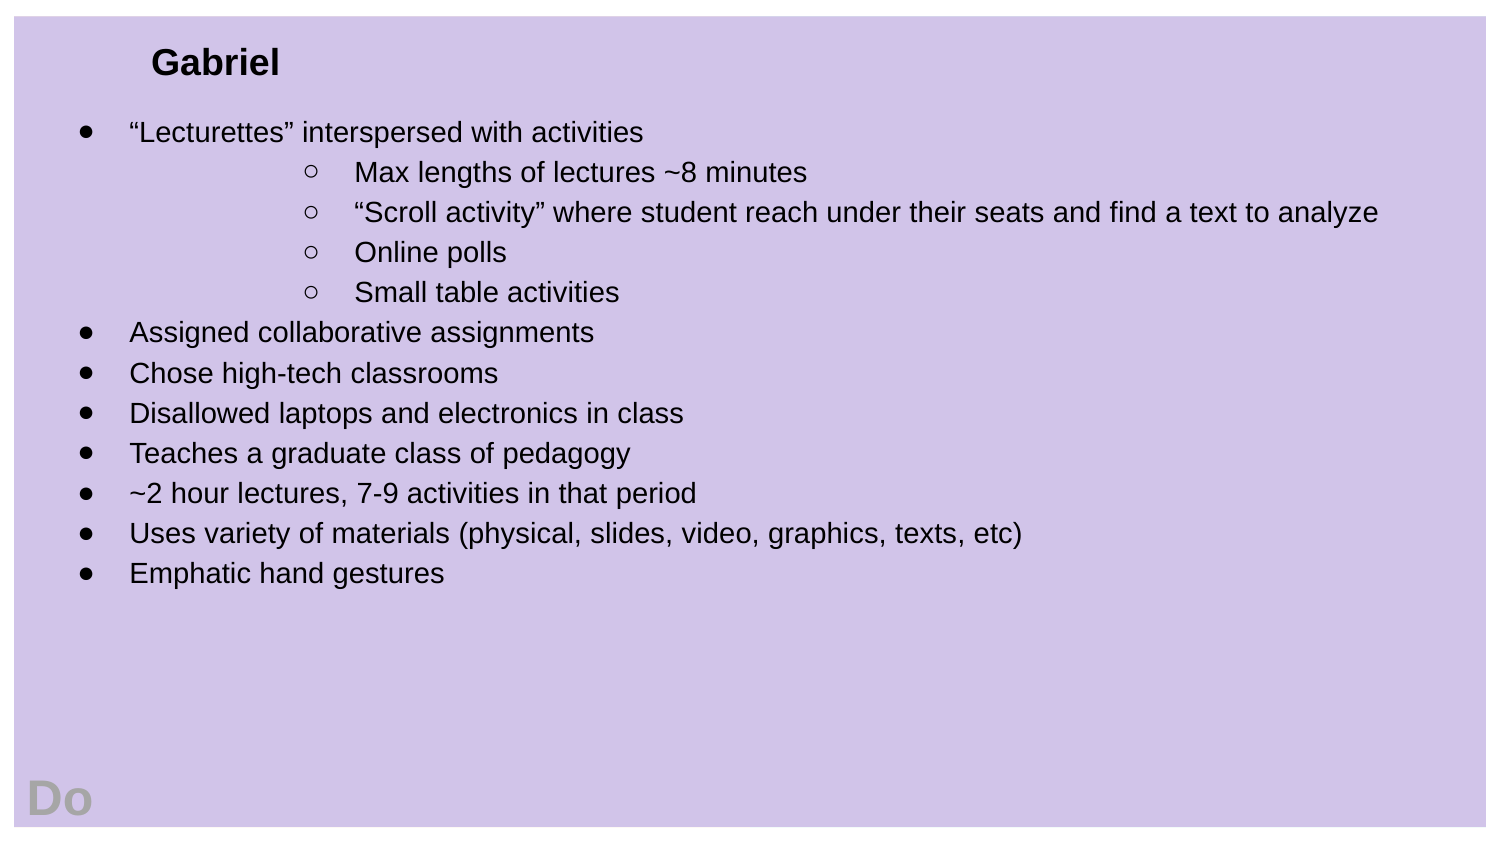

Gabriel
“Lecturettes” interspersed with activities
Max lengths of lectures ~8 minutes
“Scroll activity” where student reach under their seats and find a text to analyze
Online polls
Small table activities
Assigned collaborative assignments
Chose high-tech classrooms
Disallowed laptops and electronics in class
Teaches a graduate class of pedagogy
~2 hour lectures, 7-9 activities in that period
Uses variety of materials (physical, slides, video, graphics, texts, etc)
Emphatic hand gestures
Do